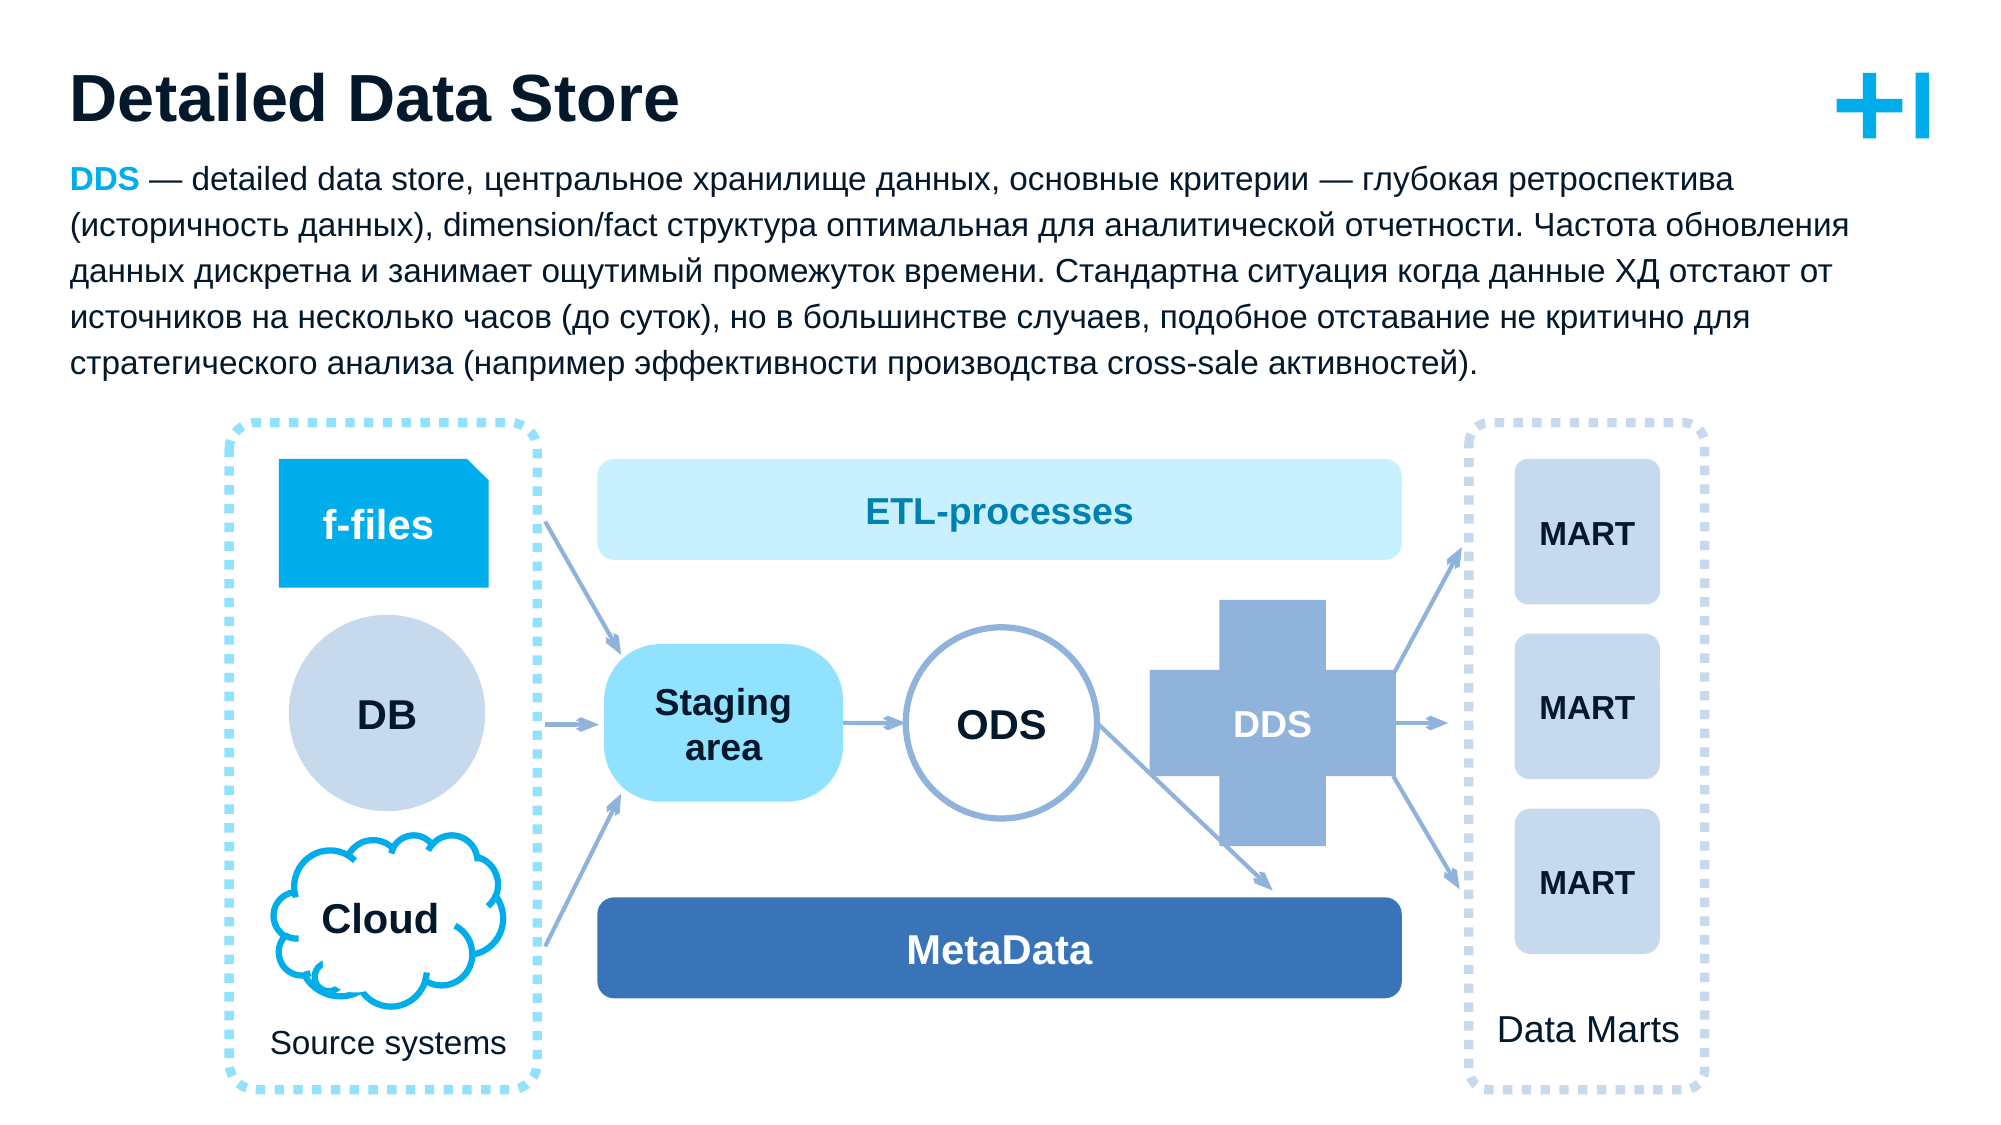

# Detailed Data Store
DDS — detailed data store, центральное хранилище данных, основные критерии — глубокая ретроспектива (историчность данных), dimension/fact структура оптимальная для аналитической отчетности. Частота обновления данных дискретна и занимает ощутимый промежуток времени. Стандартна ситуация когда данные ХД отстают от источников на несколько часов (до суток), но в большинстве случаев, подобное отставание не критично для стратегического анализа (например эффективности производства cross-sale активностей).

f-files
DB
Cloud

Sourсe systems

MART
MART
MART

Data Marts
ETL-processes
DDS
ODS
Staging
area
MetaData